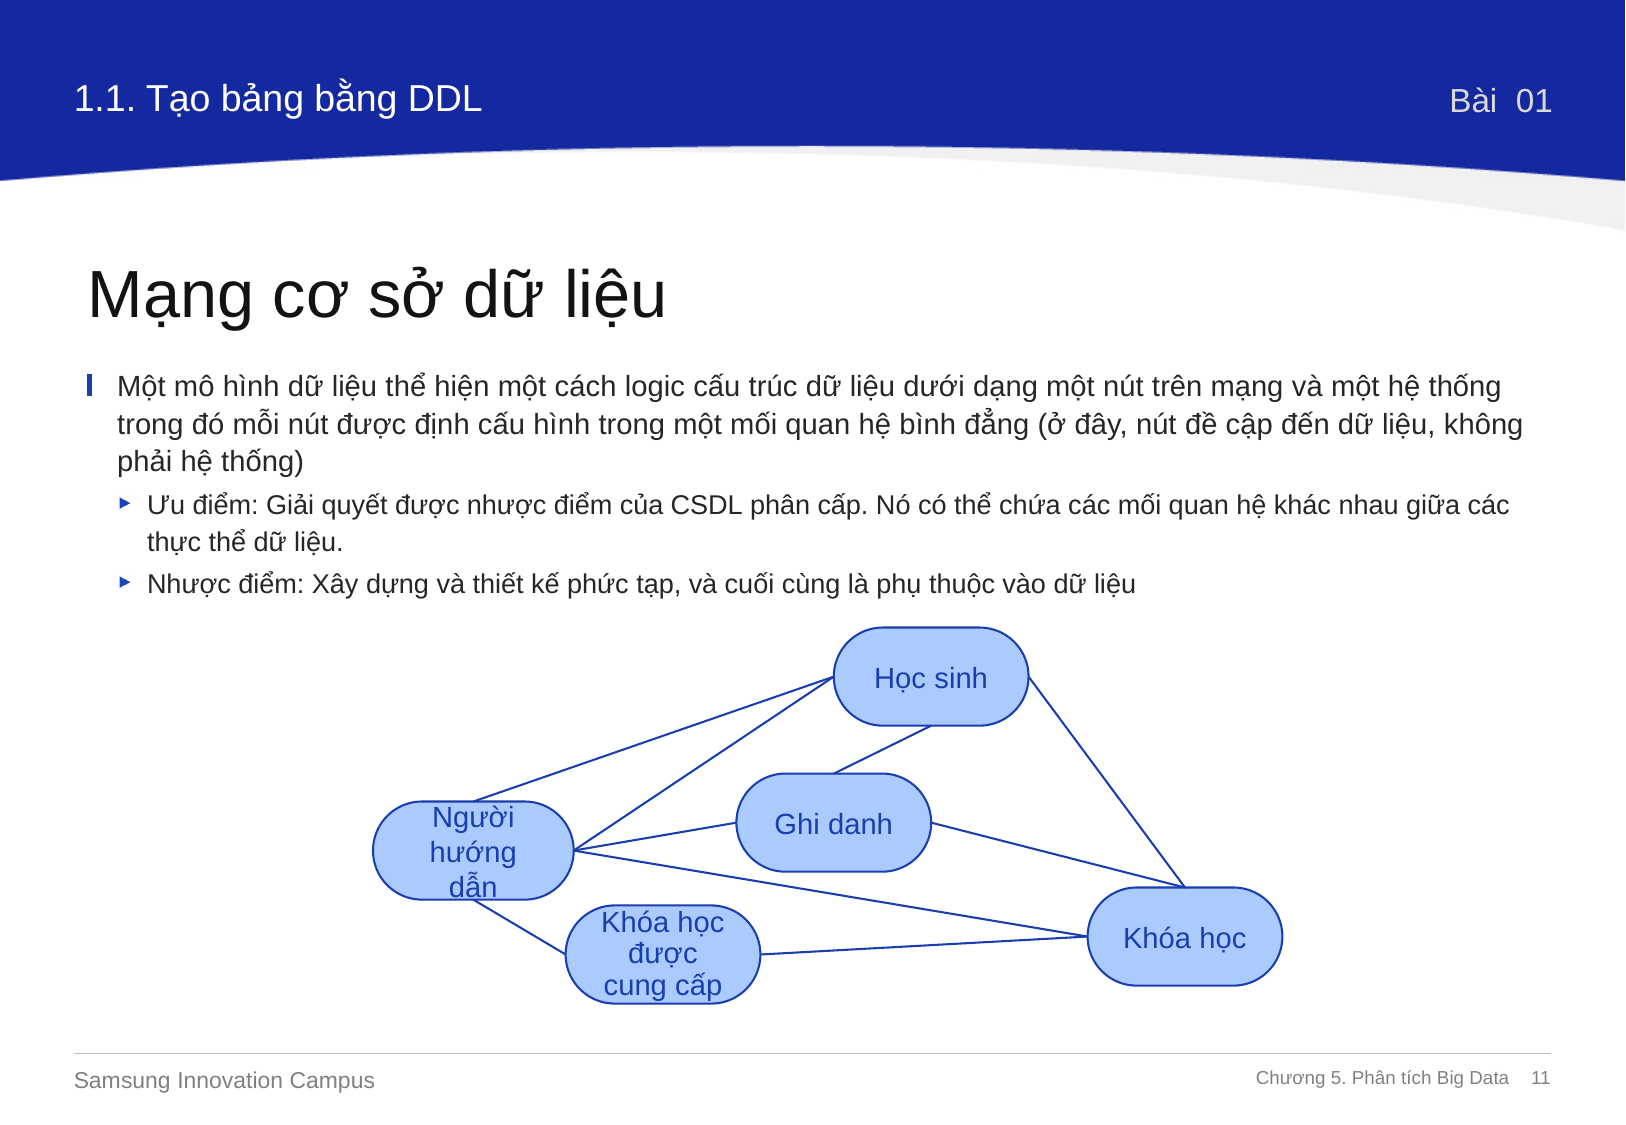

1.1. Tạo bảng bằng DDL
Bài  01
Mạng cơ sở dữ liệu
Một mô hình dữ liệu thể hiện một cách logic cấu trúc dữ liệu dưới dạng một nút trên mạng và một hệ thống trong đó mỗi nút được định cấu hình trong một mối quan hệ bình đẳng (ở đây, nút đề cập đến dữ liệu, không phải hệ thống)
Ưu điểm: Giải quyết được nhược điểm của CSDL phân cấp. Nó có thể chứa các mối quan hệ khác nhau giữa các thực thể dữ liệu.
Nhược điểm: Xây dựng và thiết kế phức tạp, và cuối cùng là phụ thuộc vào dữ liệu
Học sinh
Ghi danh
Người hướng dẫn
Khóa học
Khóa học được cung cấp